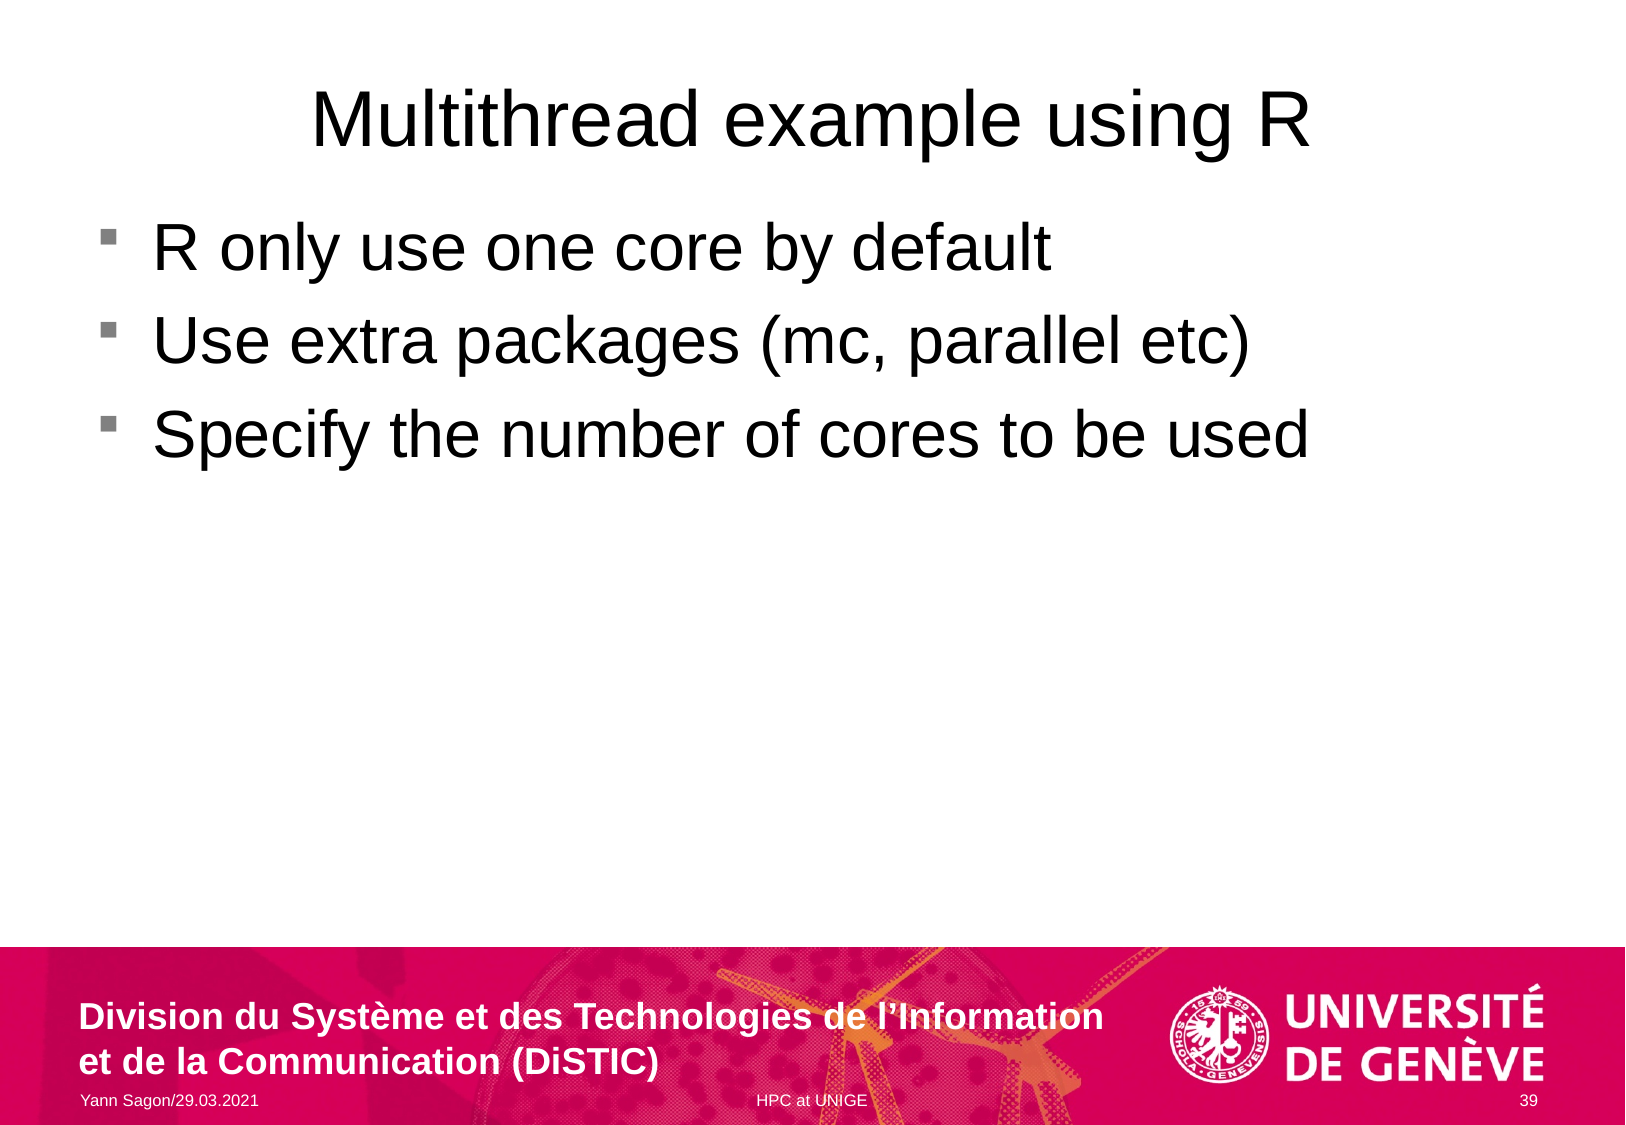

# Multithread example using R
R only use one core by default
Use extra packages (mc, parallel etc)
Specify the number of cores to be used